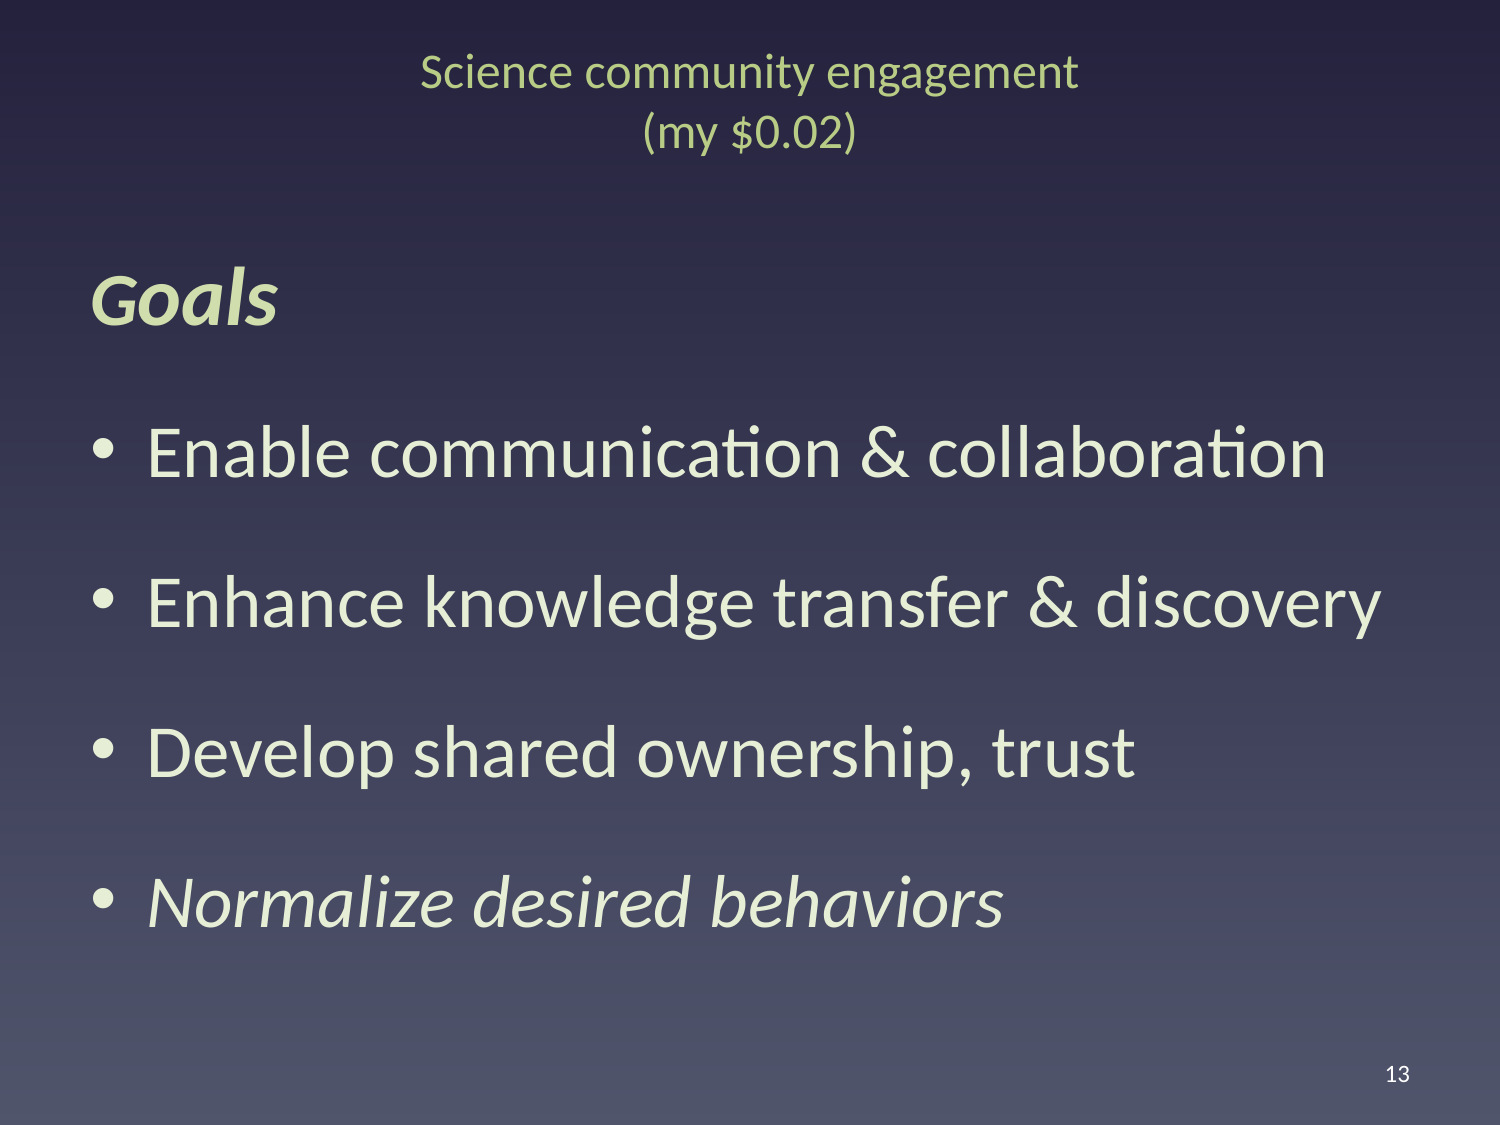

# Science community engagement (my $0.02)
Goals
Enable communication & collaboration
Enhance knowledge transfer & discovery
Develop shared ownership, trust
Normalize desired behaviors
13